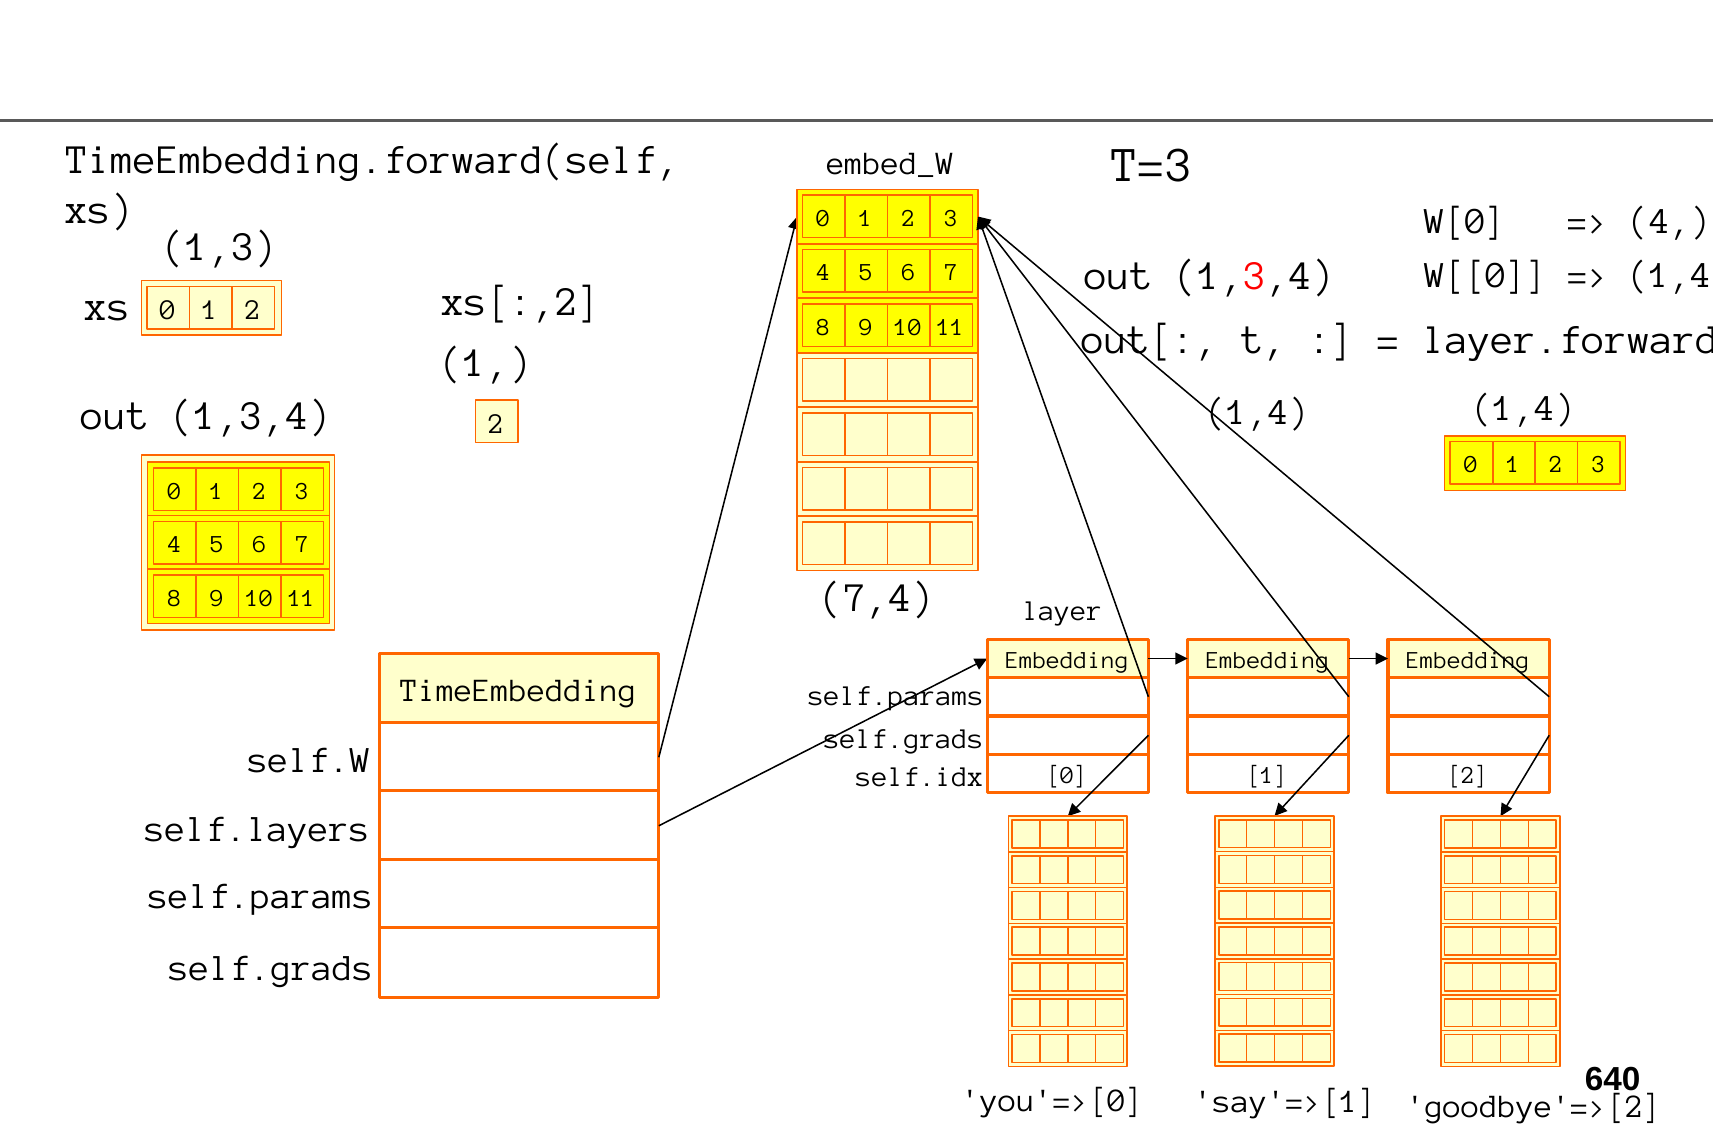

TimeEmbedding.forward(self, xs)
T=3
embed_W
W[0]   => (4,)

0
1
2
3
(1,3)
out (1,3,4)
W[[0]] => (1,4)

4
5
6
7
xs[:,2]
xs

0
1
2

8
9
10
11
out[:, t, :] = layer.forward(xs[:, t])
(1,)

(1,4)
(1,4)
out (1,3,4)
2

0
1
2
3

0
1
2
3

4
5
6
7

(7,4)

8
9
10
11
layer
Embedding
Embedding
Embedding
TimeEmbedding
self.params

self.grads

self.W
self.idx
[0]
[1]
[2]

self.layers

self.params

self.grads

'you'=>[0]
'say'=>[1]
'goodbye'=>[2]